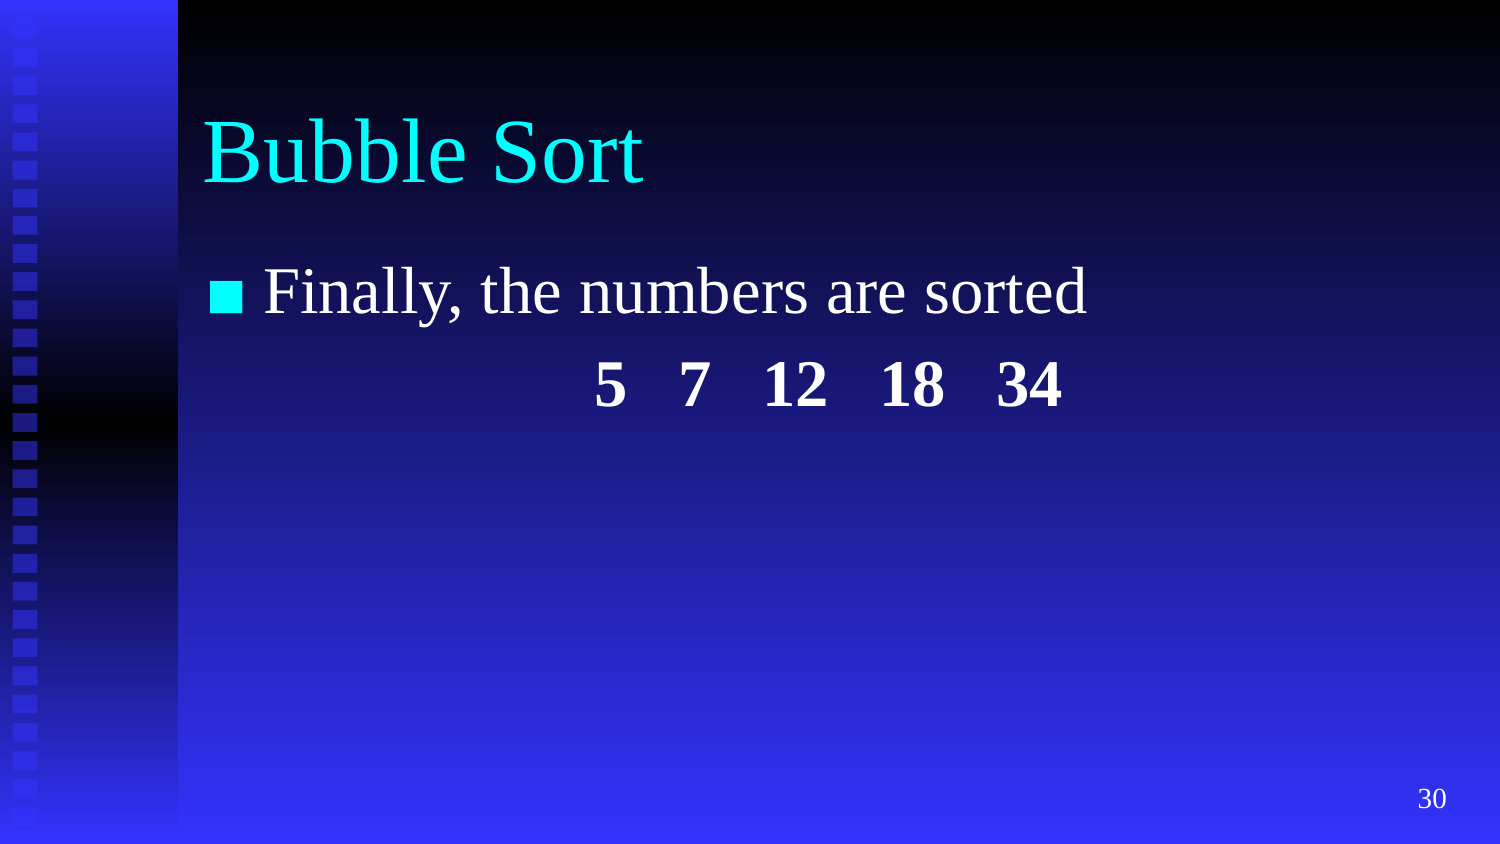

# Bubble Sort
Finally, the numbers are sorted
5   7   12   18   34

30